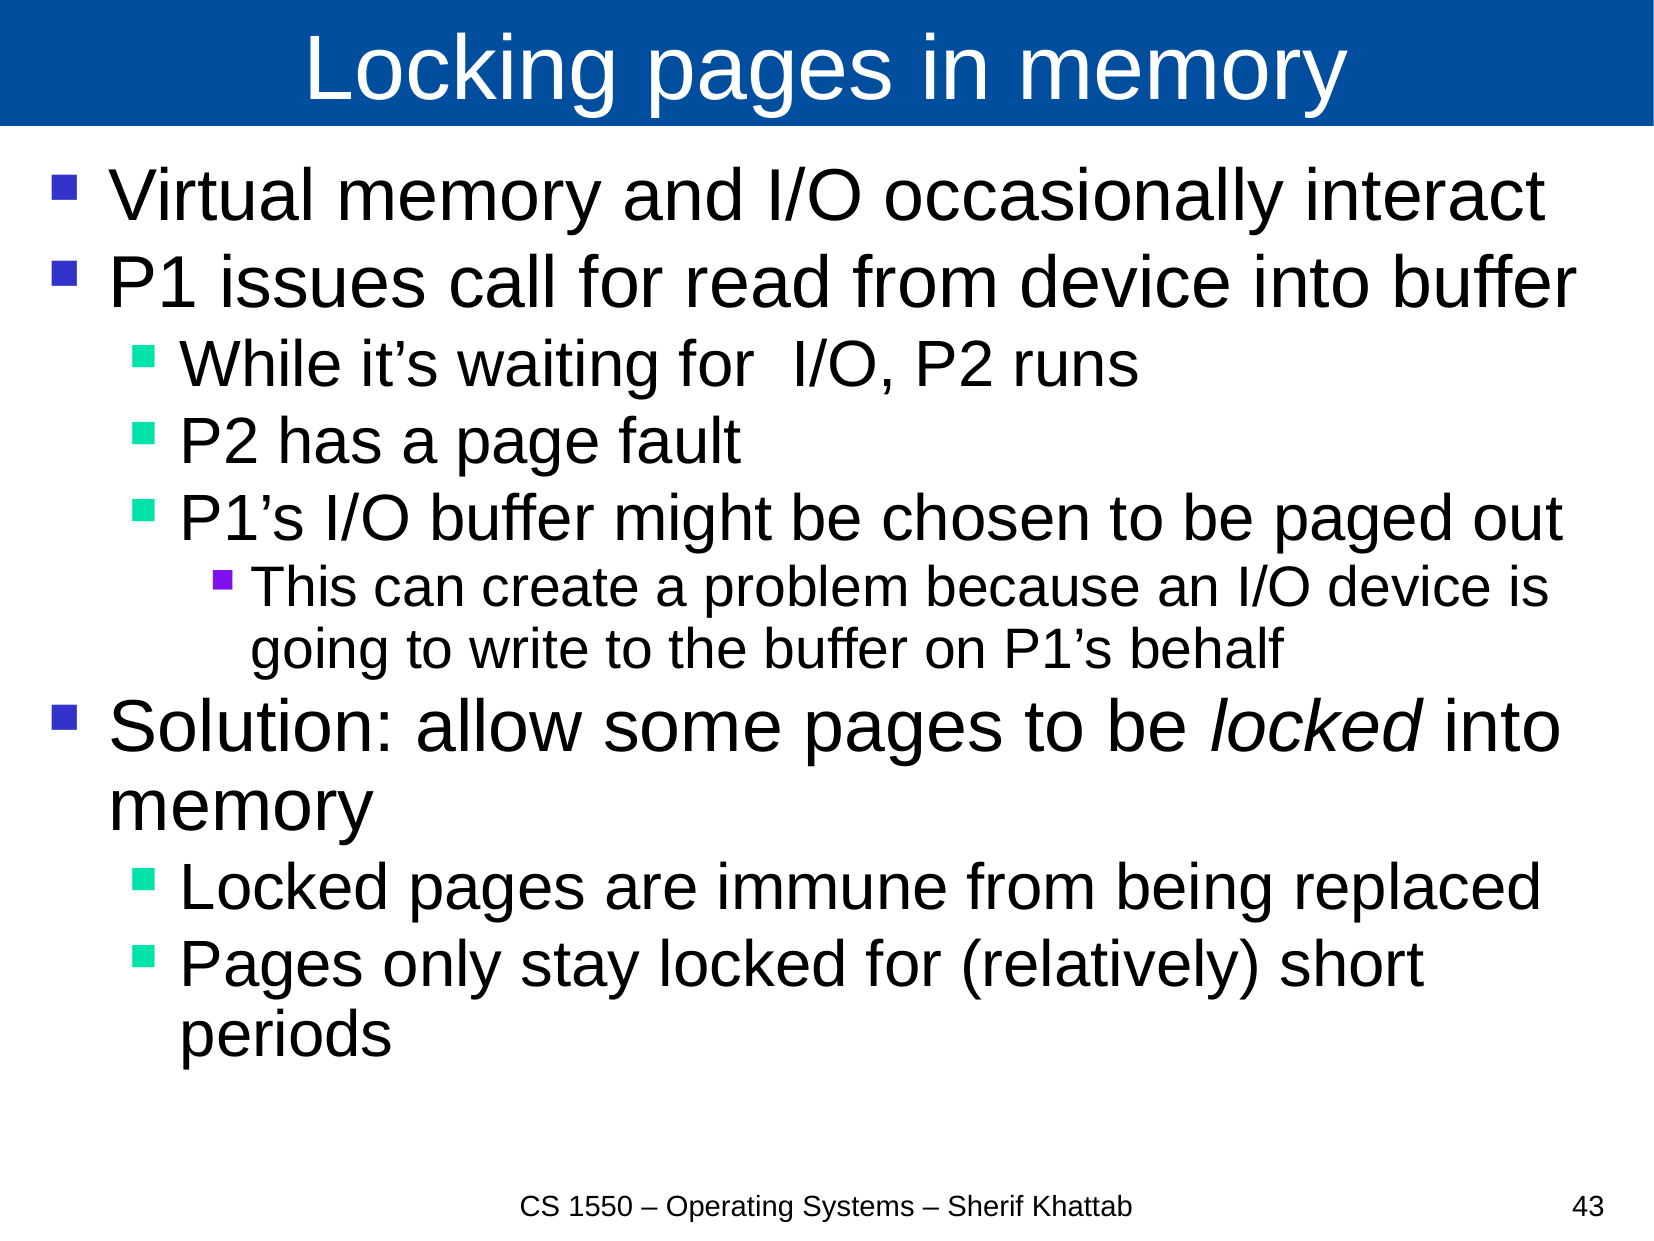

# Locking pages in memory
Virtual memory and I/O occasionally interact
P1 issues call for read from device into buffer
While it’s waiting for  I/O, P2 runs
P2 has a page fault
P1’s I/O buffer might be chosen to be paged out
This can create a problem because an I/O device is going to write to the buffer on P1’s behalf
Solution: allow some pages to be locked into memory
Locked pages are immune from being replaced
Pages only stay locked for (relatively) short periods
CS 1550 – Operating Systems – Sherif Khattab
43